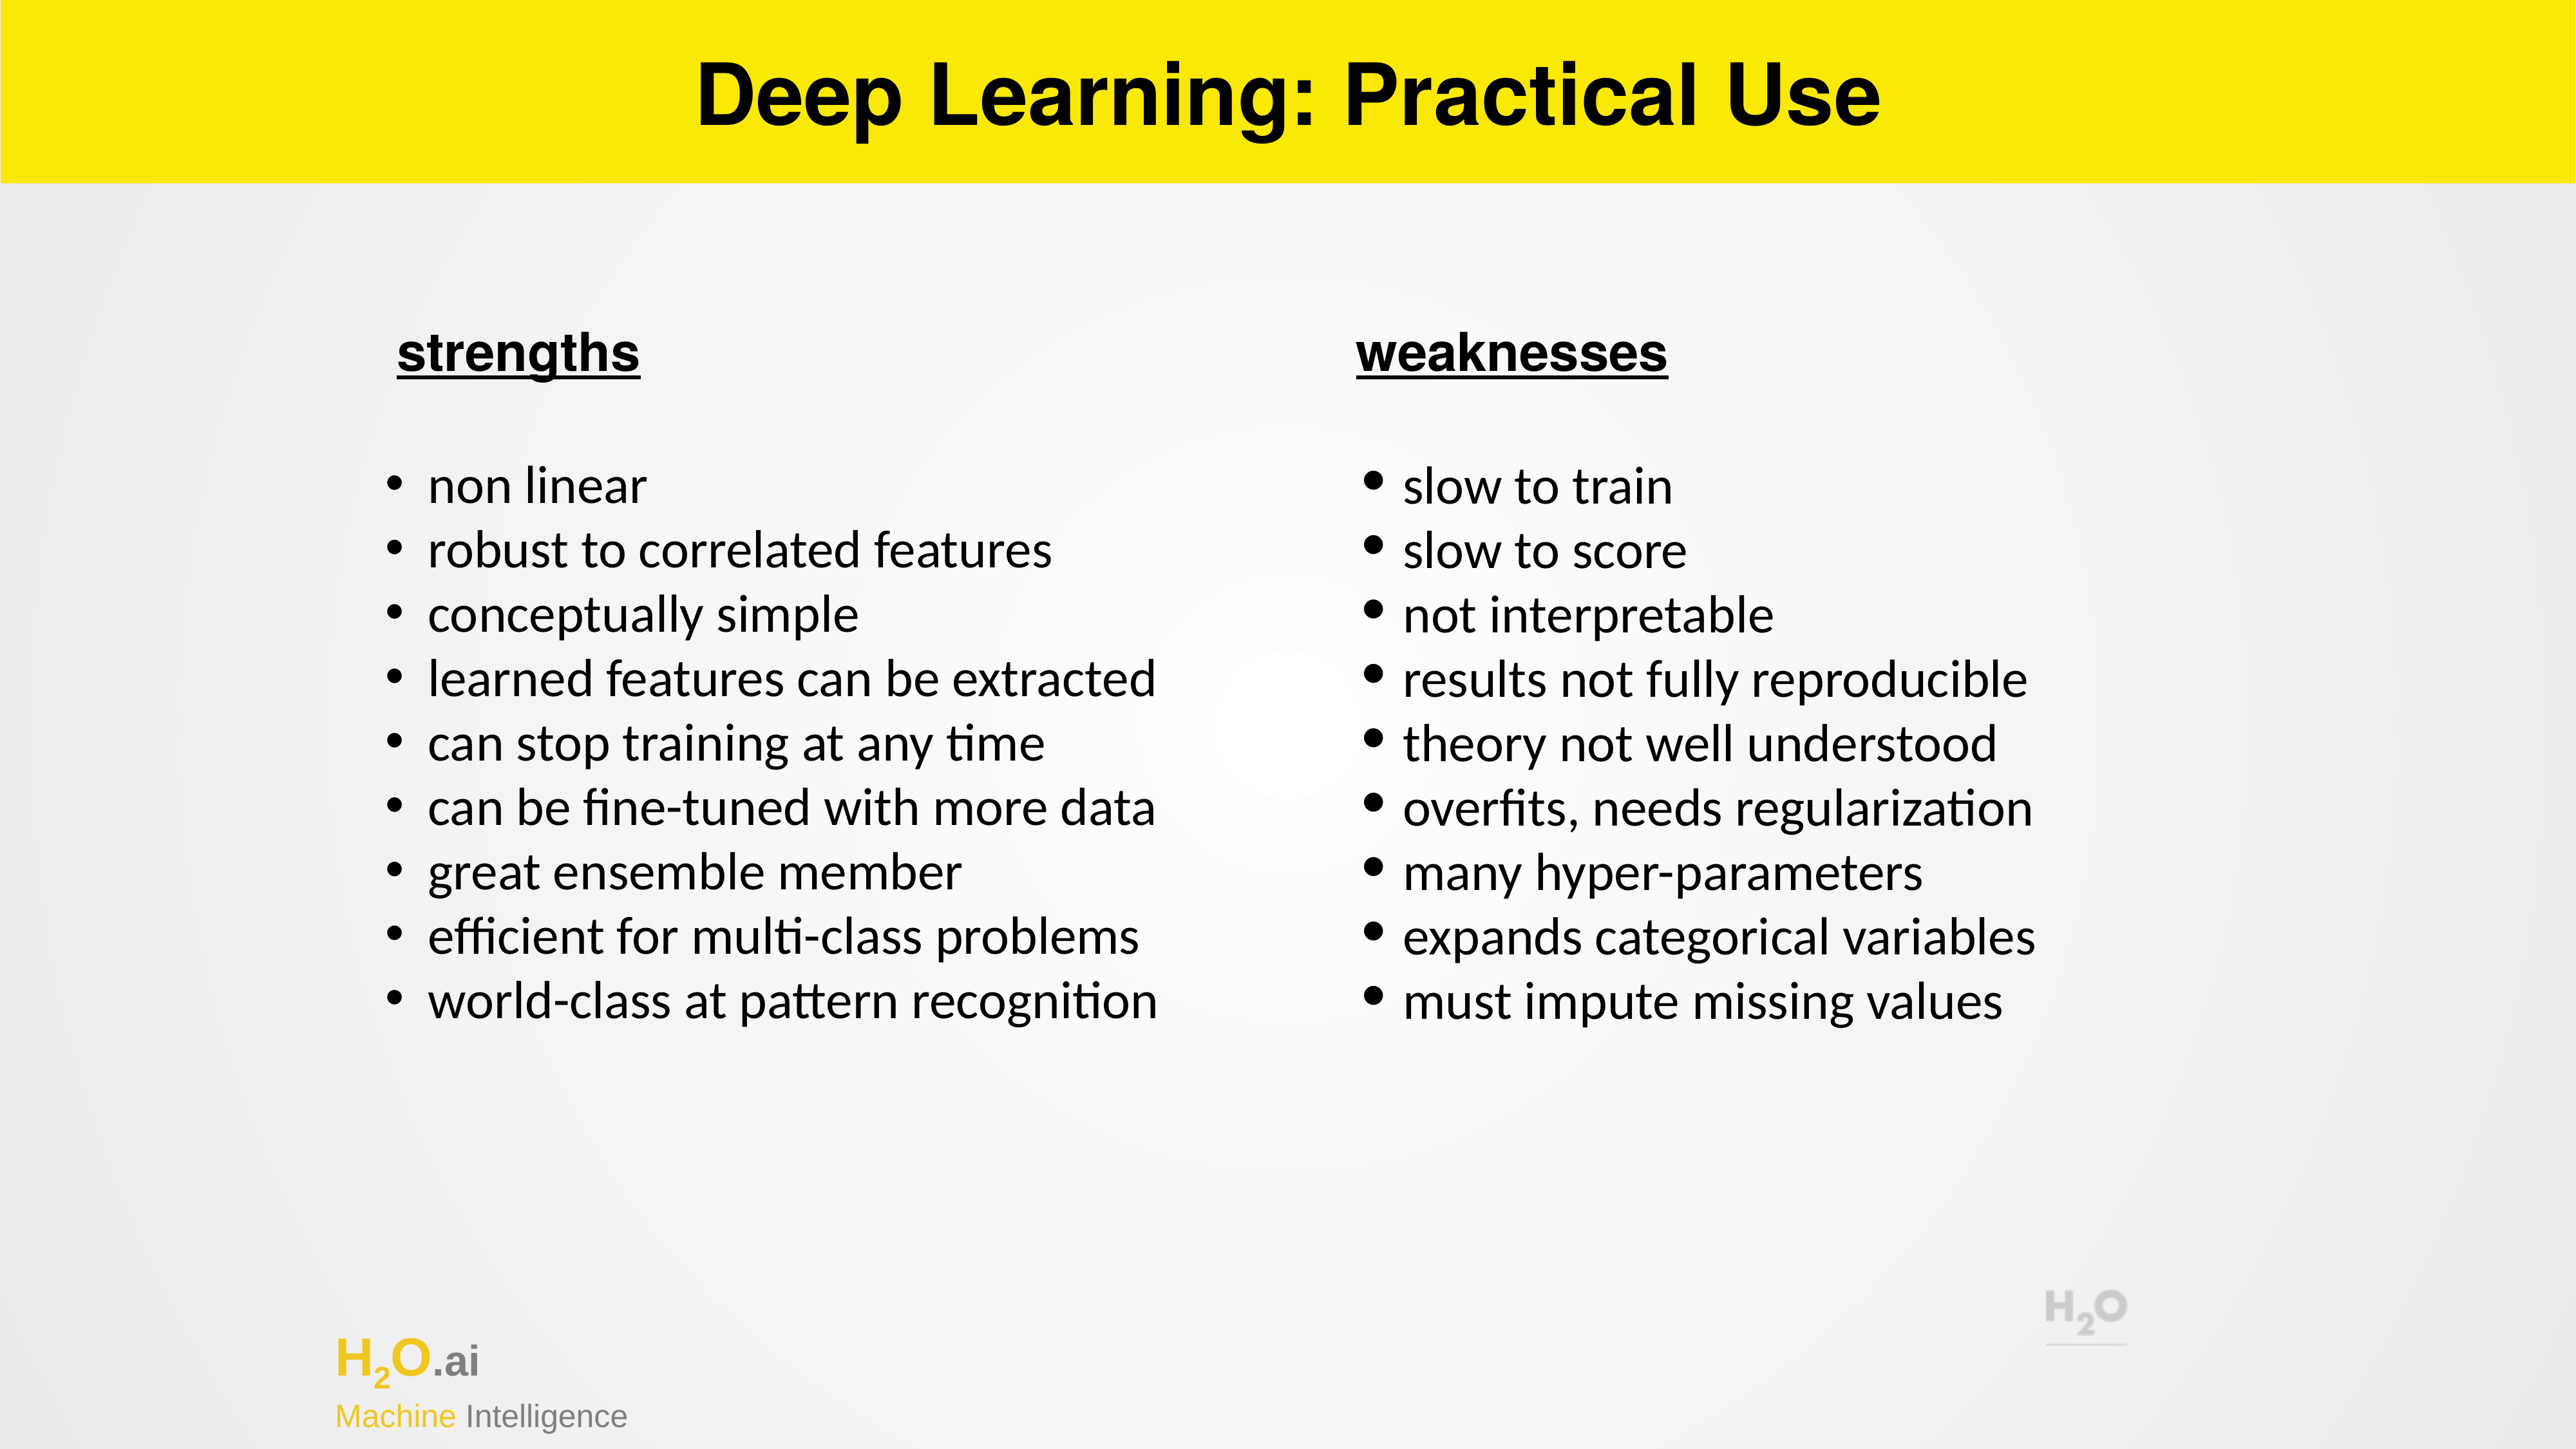

# Deep Learning: Practical Use
strengths
weaknesses
non linear
robust to correlated features
conceptually simple
learned features can be extracted
can stop training at any time
can be fine-tuned with more data
great ensemble member
efficient for multi-class problems
world-class at pattern recognition
slow to train
slow to score
not interpretable
results not fully reproducible
theory not well understood
overfits, needs regularization
many hyper-parameters
expands categorical variables
must impute missing values